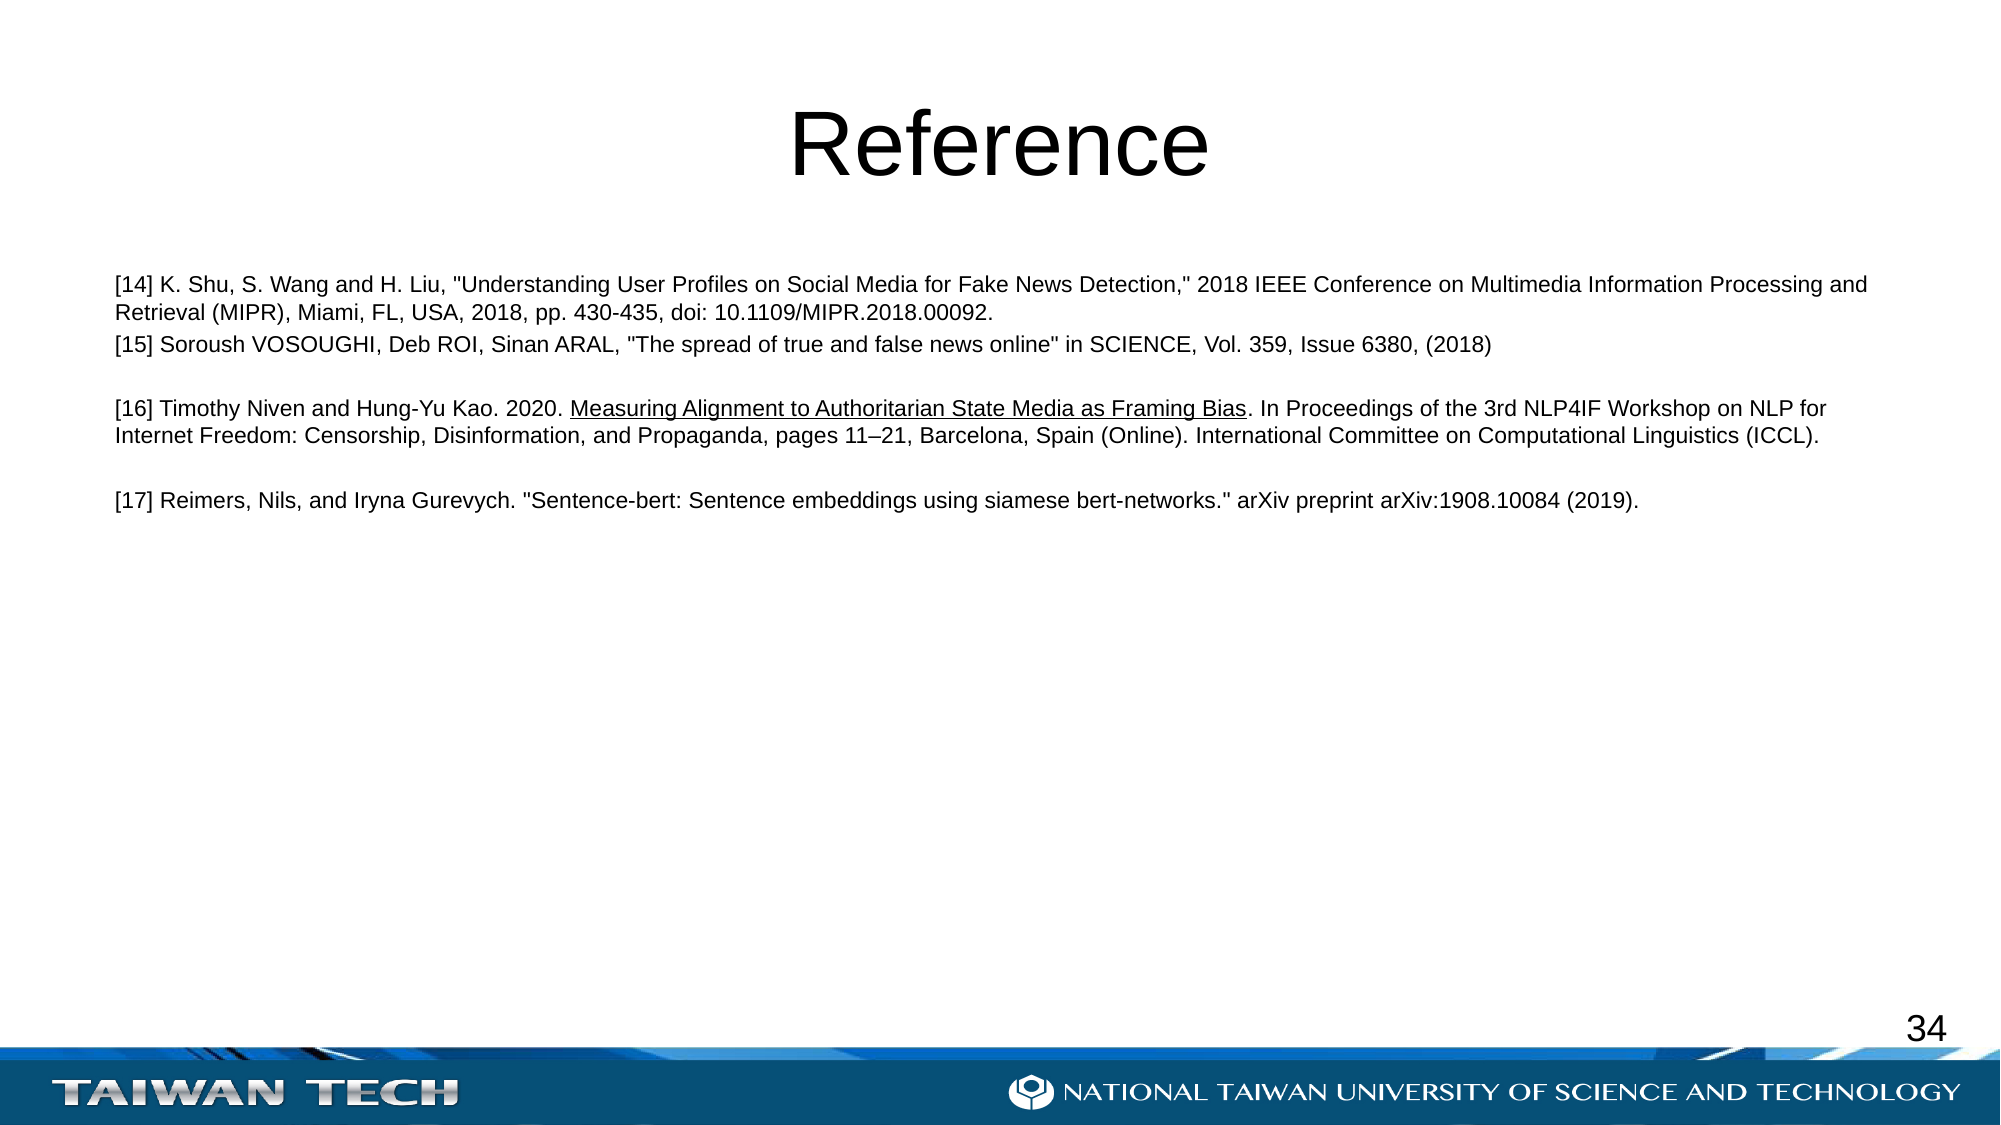

# Reference
[14] K. Shu, S. Wang and H. Liu, "Understanding User Profiles on Social Media for Fake News Detection," 2018 IEEE Conference on Multimedia Information Processing and Retrieval (MIPR), Miami, FL, USA, 2018, pp. 430-435, doi: 10.1109/MIPR.2018.00092.
[15] Soroush VOSOUGHI, Deb ROI, Sinan ARAL, "The spread of true and false news online" in SCIENCE, Vol. 359, Issue 6380, (2018)

[16] Timothy Niven and Hung-Yu Kao. 2020. Measuring Alignment to Authoritarian State Media as Framing Bias. In Proceedings of the 3rd NLP4IF Workshop on NLP for Internet Freedom: Censorship, Disinformation, and Propaganda, pages 11–21, Barcelona, Spain (Online). International Committee on Computational Linguistics (ICCL).

[17] Reimers, Nils, and Iryna Gurevych. "Sentence-bert: Sentence embeddings using siamese bert-networks." arXiv preprint arXiv:1908.10084 (2019).

34